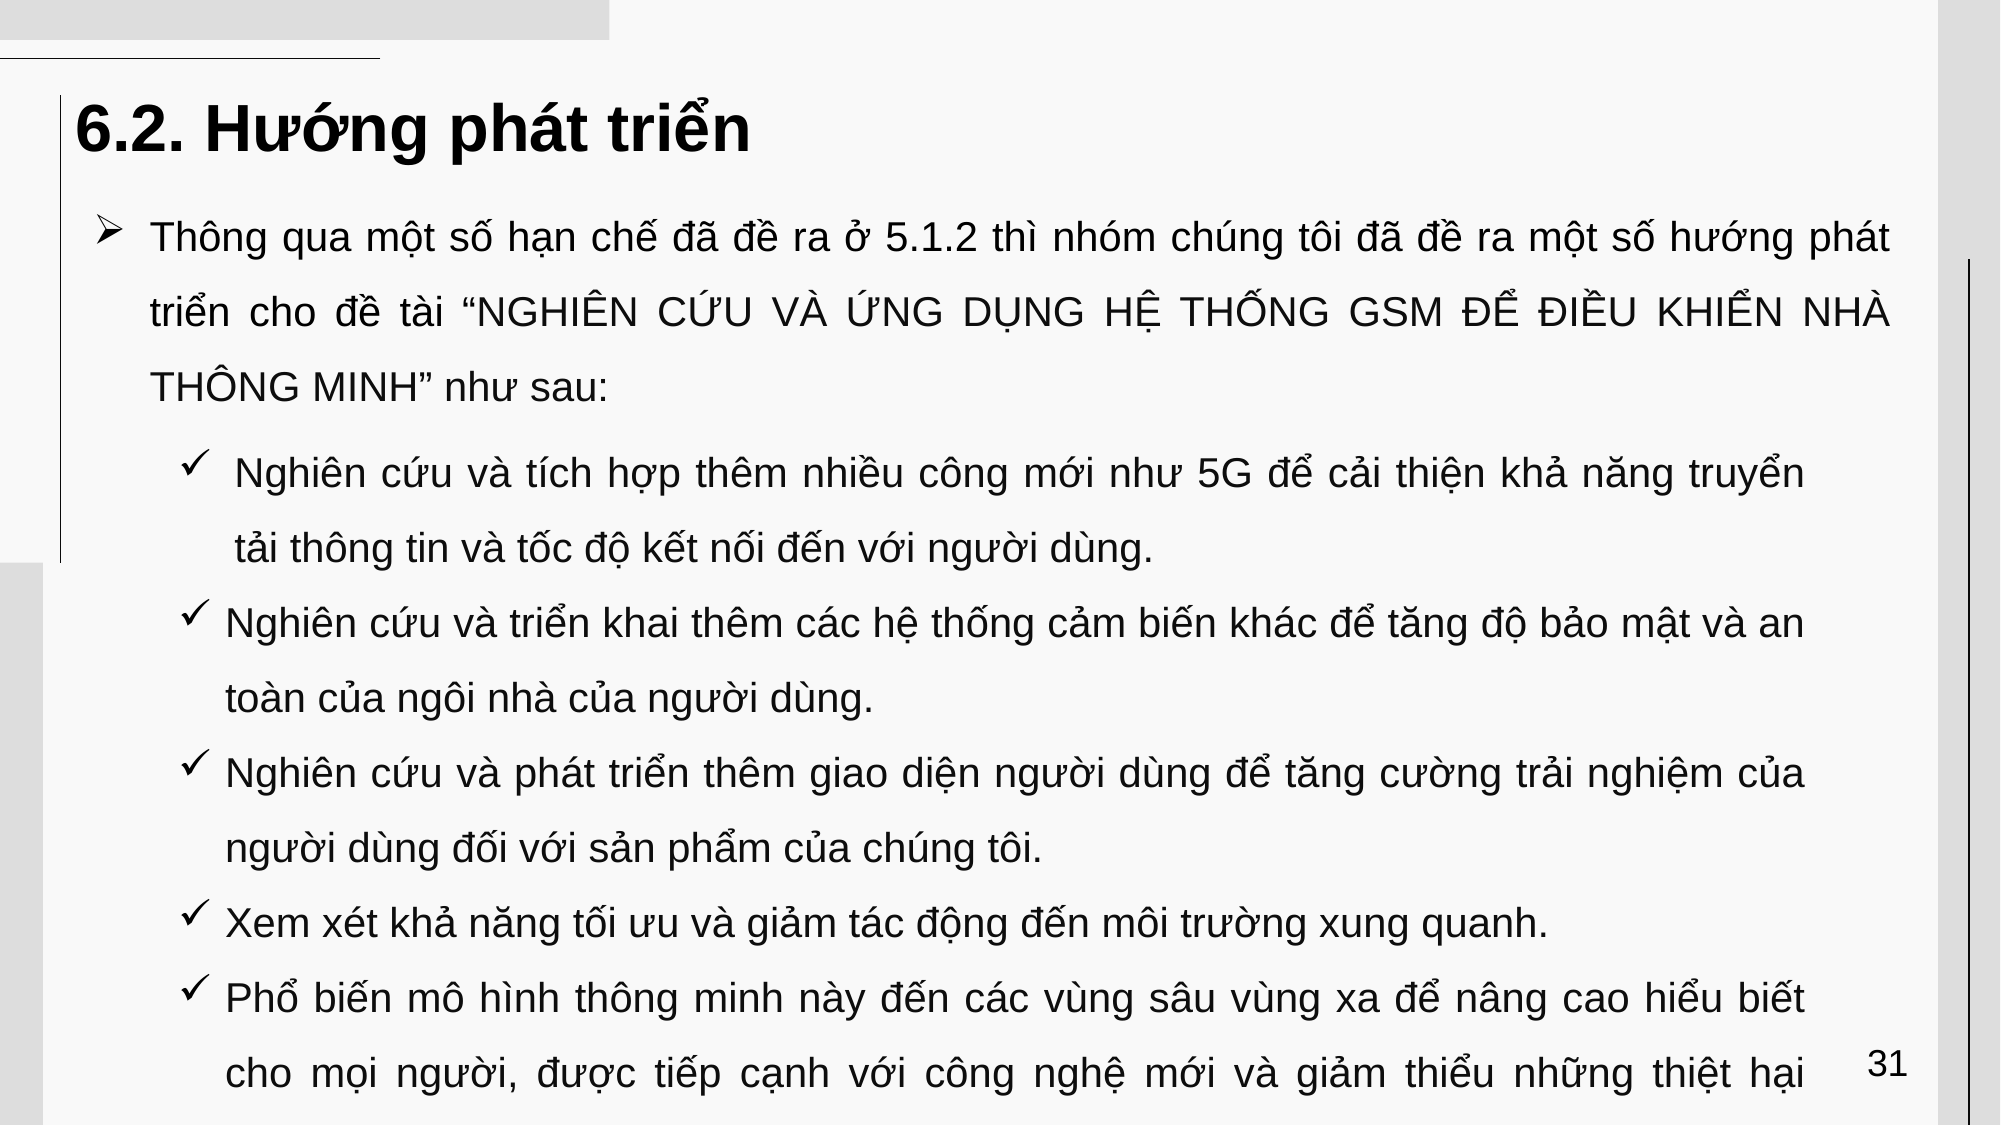

6.2. Hướng phát triển
Thông qua một số hạn chế đã đề ra ở 5.1.2 thì nhóm chúng tôi đã đề ra một số hướng phát triển cho đề tài “NGHIÊN CỨU VÀ ỨNG DỤNG HỆ THỐNG GSM ĐỂ ĐIỀU KHIỂN NHÀ THÔNG MINH” như sau:
Nghiên cứu và tích hợp thêm nhiều công mới như 5G để cải thiện khả năng truyển tải thông tin và tốc độ kết nối đến với người dùng.
Nghiên cứu và triển khai thêm các hệ thống cảm biến khác để tăng độ bảo mật và an toàn của ngôi nhà của người dùng.
Nghiên cứu và phát triển thêm giao diện người dùng để tăng cường trải nghiệm của người dùng đối với sản phẩm của chúng tôi.
Xem xét khả năng tối ưu và giảm tác động đến môi trường xung quanh.
Phổ biến mô hình thông minh này đến các vùng sâu vùng xa để nâng cao hiểu biết cho mọi người, được tiếp cạnh với công nghệ mới và giảm thiểu những thiệt hại không đáng có.

31